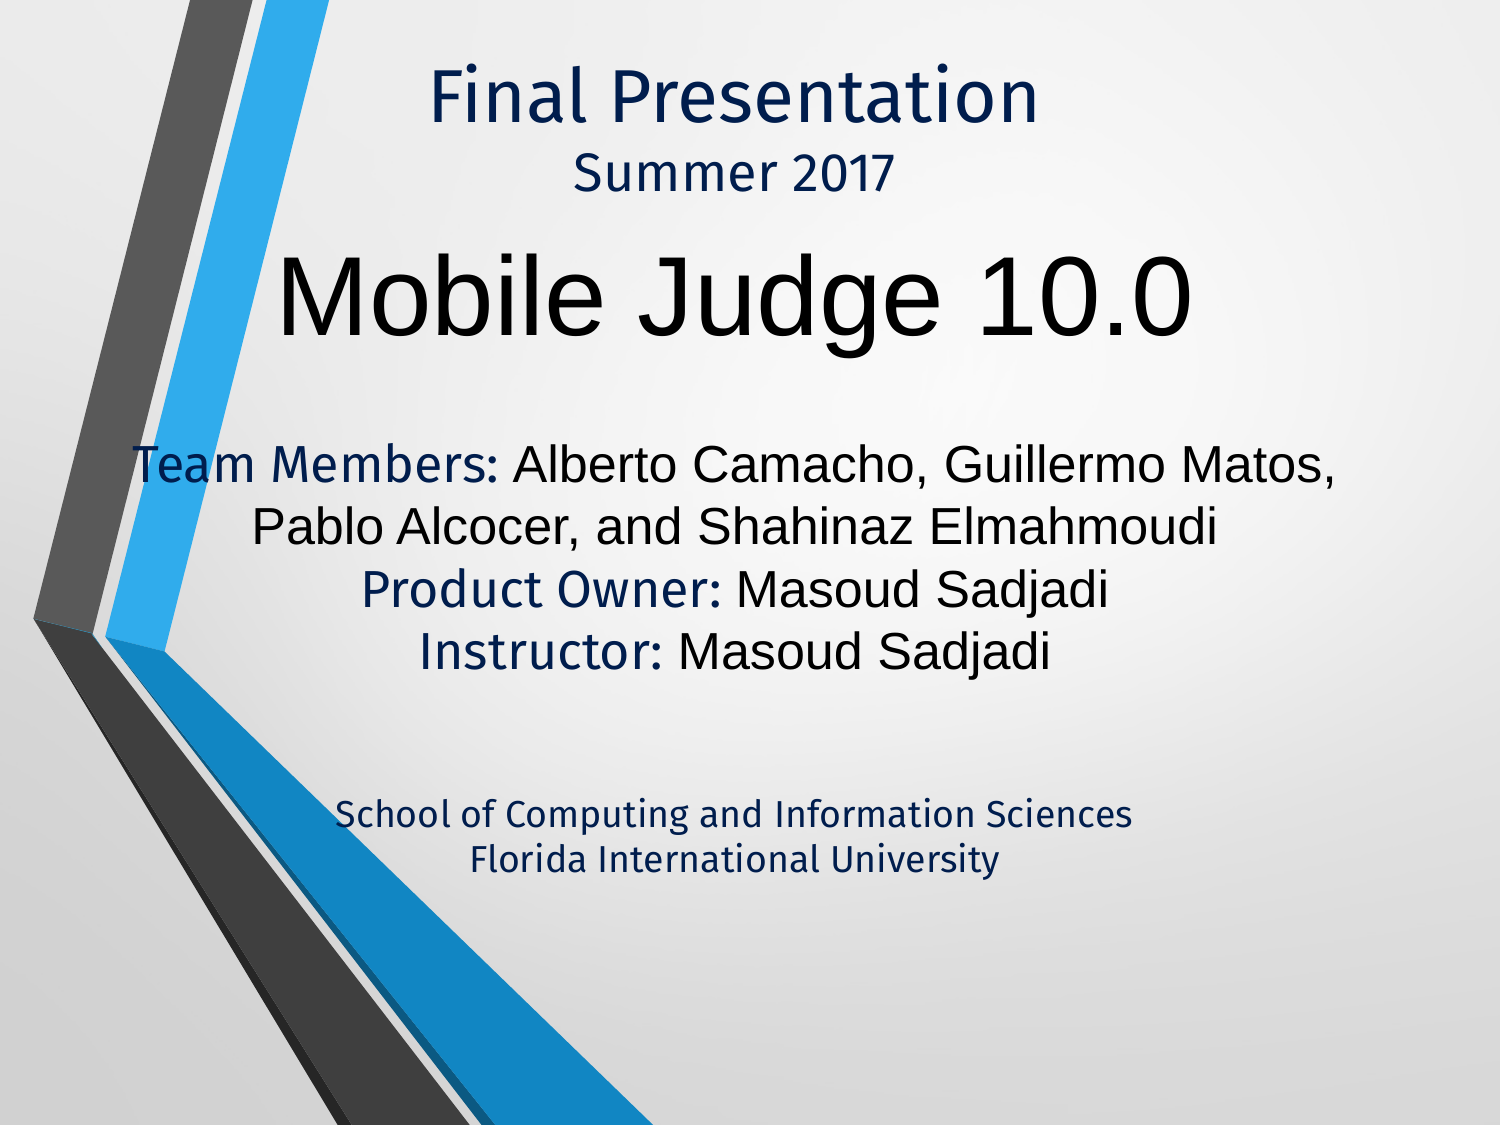

Final Presentation
Summer 2017
# Mobile Judge 10.0

Team Members: Alberto Camacho, Guillermo Matos,
Pablo Alcocer, and Shahinaz Elmahmoudi
Product Owner: Masoud Sadjadi
Instructor: Masoud Sadjadi
School of Computing and Information Sciences
Florida International University